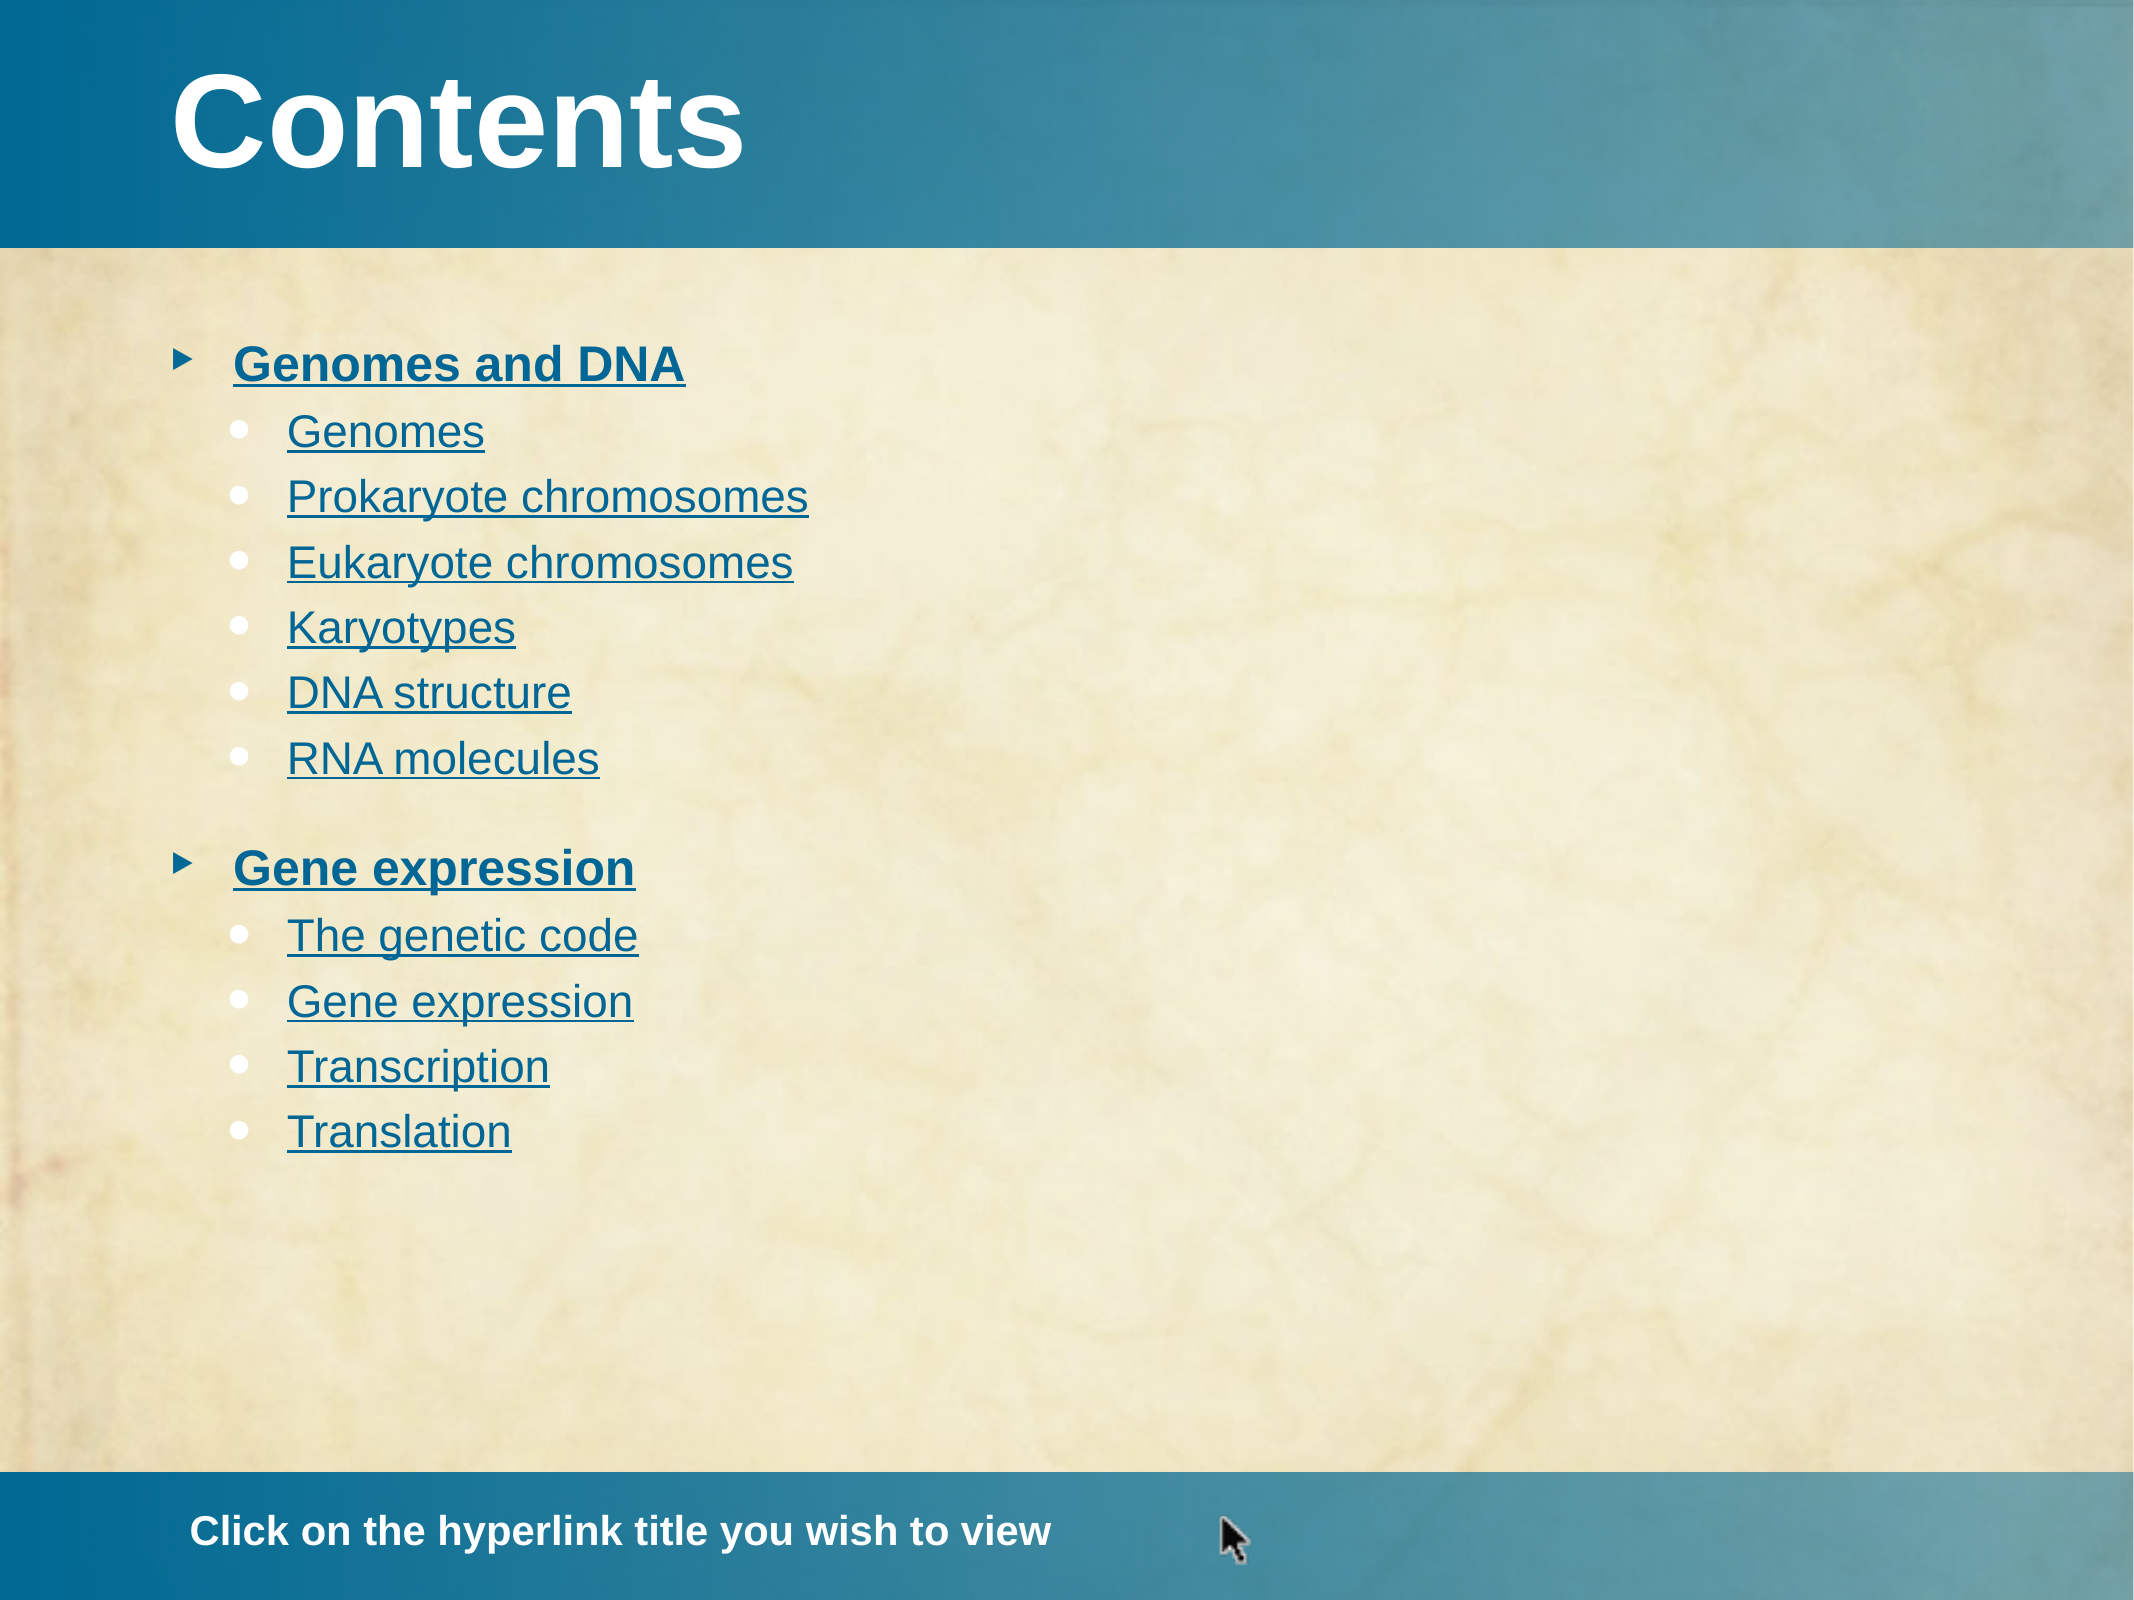

Genomes and DNA
Genomes
Prokaryote chromosomes
Eukaryote chromosomes
Karyotypes
DNA structure
RNA molecules
Gene expression
The genetic code
Gene expression
Transcription
Translation